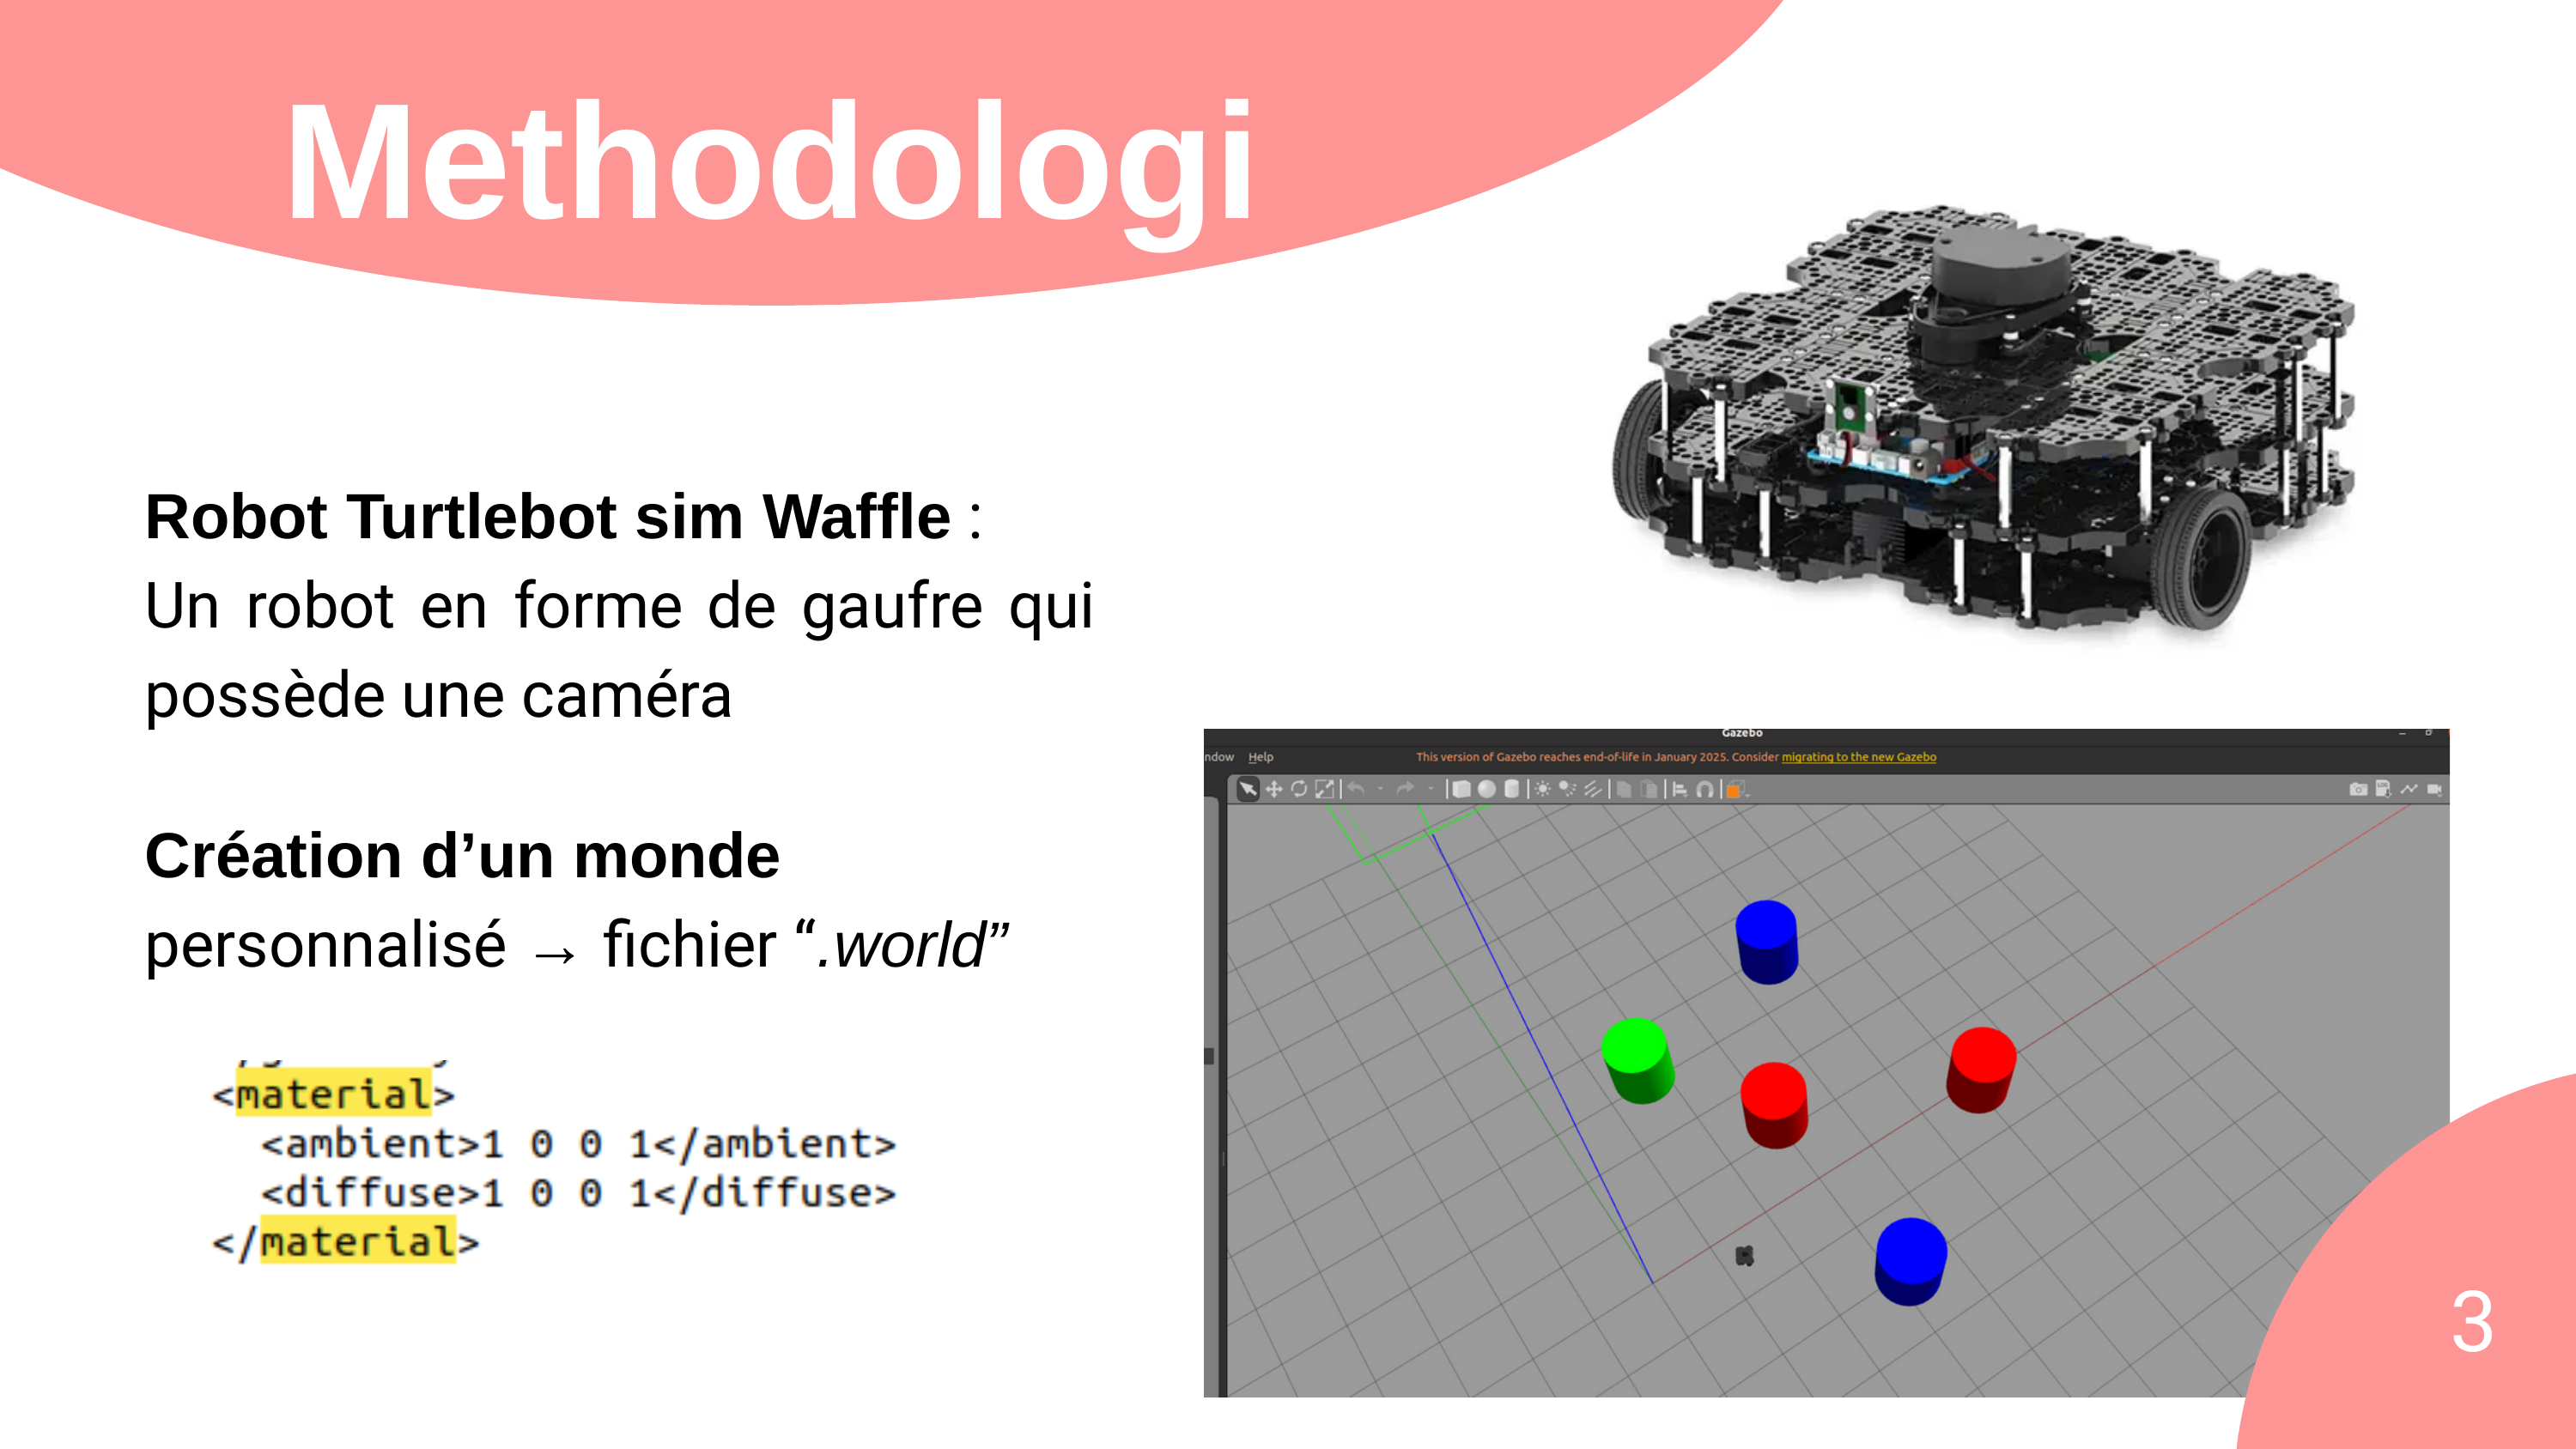

Methodologie

Robot Turtlebot sim Waffle :
Un robot en forme de gaufre qui possède une caméra

Création d’un monde personnalisé → fichier “.world”

3